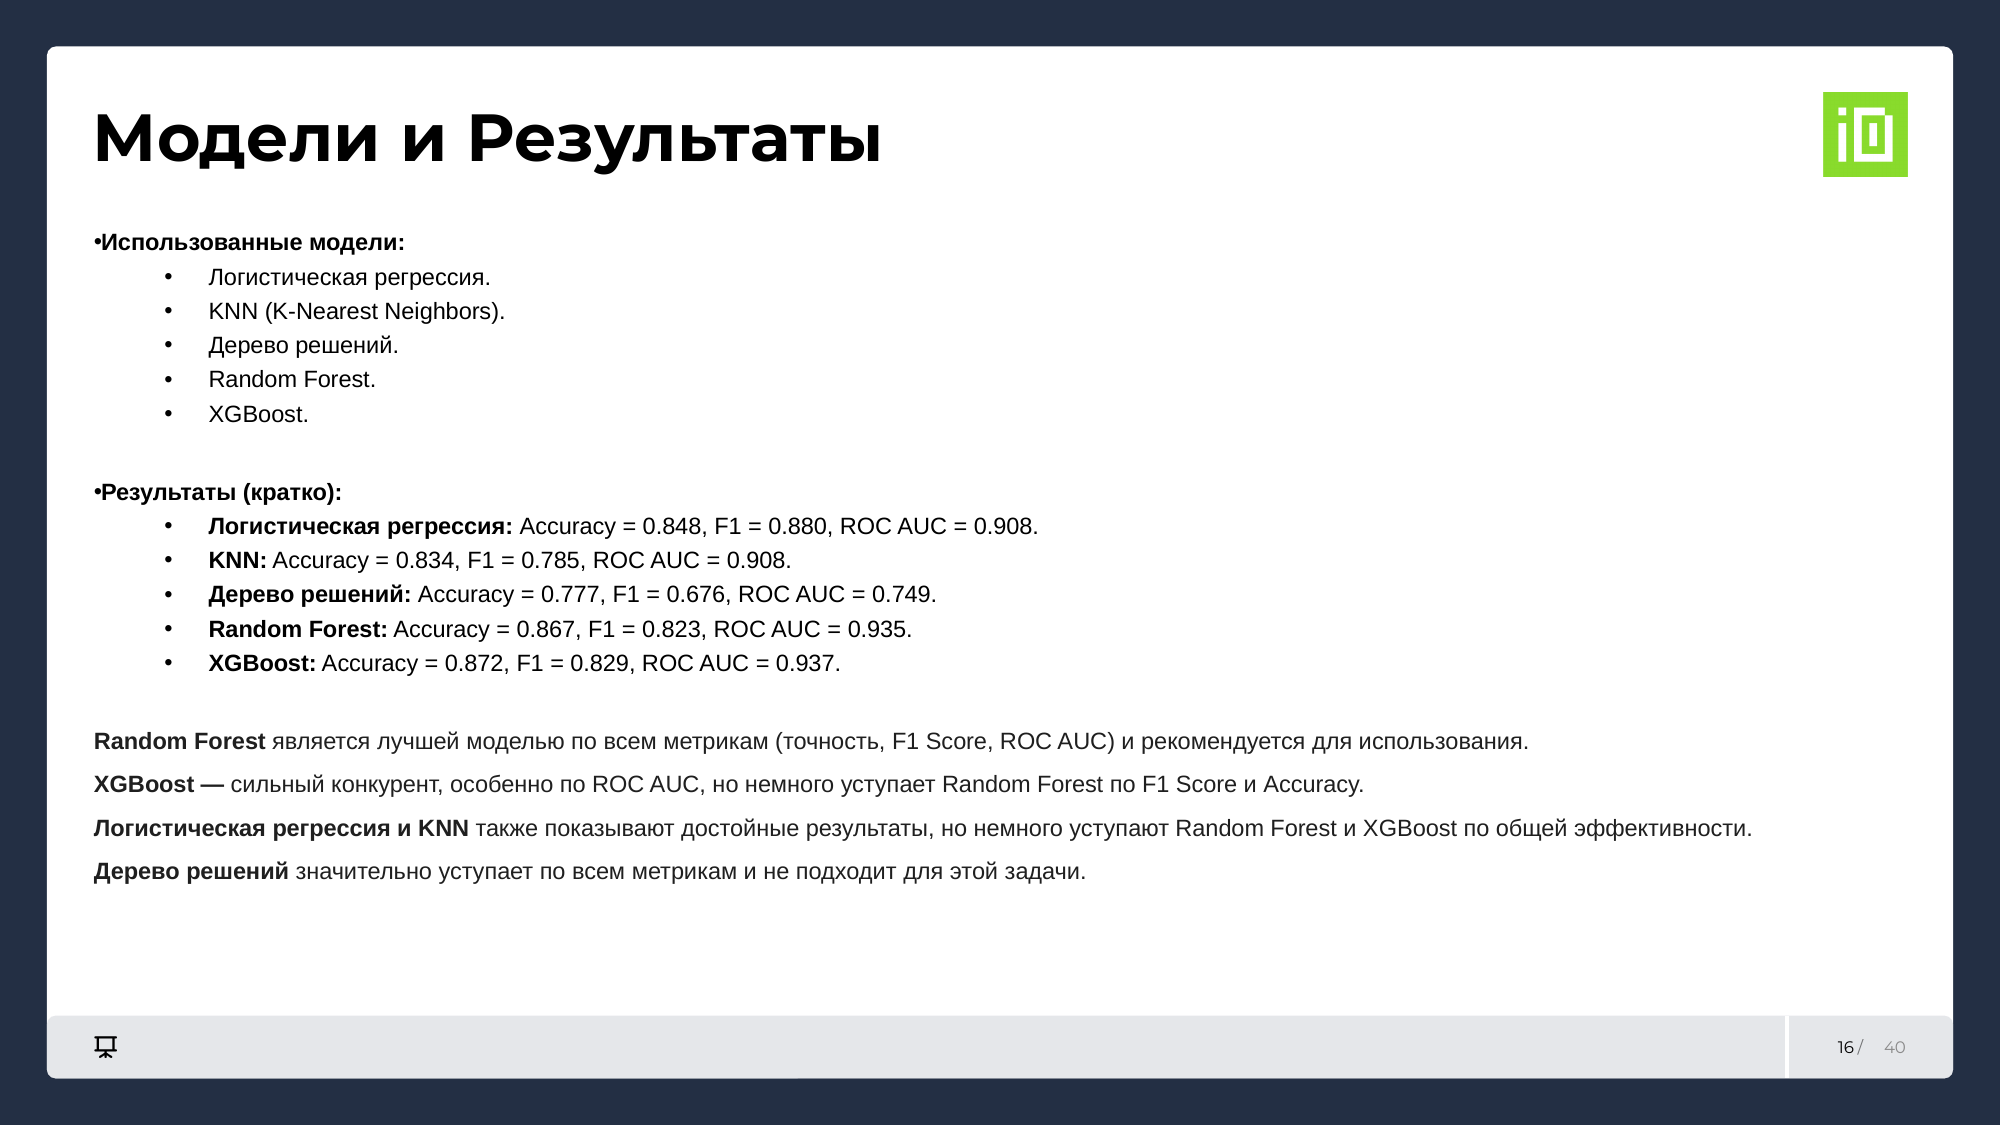

# Модели и Результаты
Использованные модели:
Логистическая регрессия.
KNN (K-Nearest Neighbors).
Дерево решений.
Random Forest.
XGBoost.

Результаты (кратко):
Логистическая регрессия: Accuracy = 0.848, F1 = 0.880, ROC AUC = 0.908.
KNN: Accuracy = 0.834, F1 = 0.785, ROC AUC = 0.908.
Дерево решений: Accuracy = 0.777, F1 = 0.676, ROC AUC = 0.749.
Random Forest: Accuracy = 0.867, F1 = 0.823, ROC AUC = 0.935.
XGBoost: Accuracy = 0.872, F1 = 0.829, ROC AUC = 0.937.

Random Forest является лучшей моделью по всем метрикам (точность, F1 Score, ROC AUC) и рекомендуется для использования.
XGBoost — сильный конкурент, особенно по ROC AUC, но немного уступает Random Forest по F1 Score и Accuracy.
Логистическая регрессия и KNN также показывают достойные результаты, но немного уступают Random Forest и XGBoost по общей эффективности.
Дерево решений значительно уступает по всем метрикам и не подходит для этой задачи.

16
40